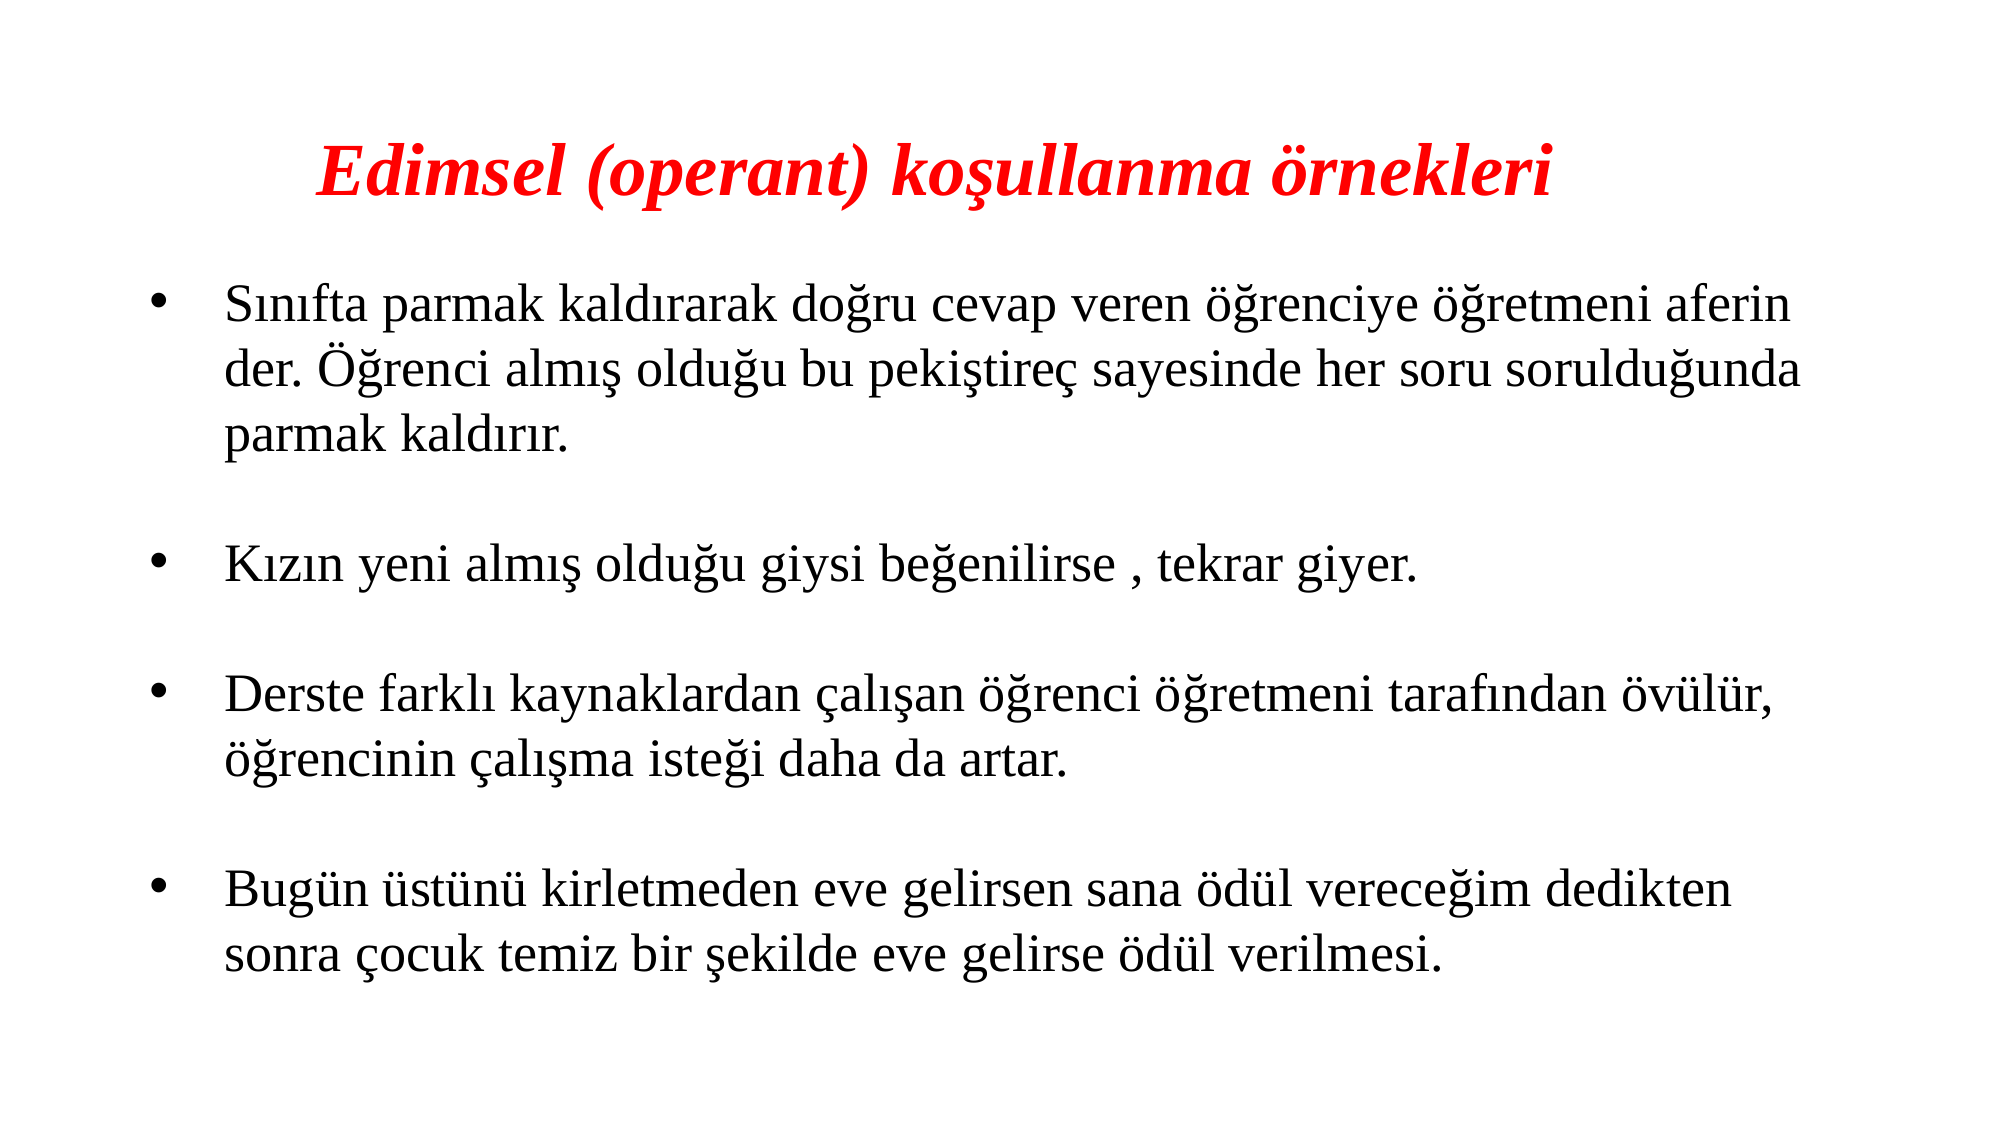

# Edimsel (operant) koşullanma örnekleri
Sınıfta parmak kaldırarak doğru cevap veren öğrenciye öğretmeni aferin der. Öğrenci almış olduğu bu pekiştireç sayesinde her soru sorulduğunda parmak kaldırır.

Kızın yeni almış olduğu giysi beğenilirse , tekrar giyer.

Derste farklı kaynaklardan çalışan öğrenci öğretmeni tarafından övülür, öğrencinin çalışma isteği daha da artar.

Bugün üstünü kirletmeden eve gelirsen sana ödül vereceğim dedikten sonra çocuk temiz bir şekilde eve gelirse ödül verilmesi.